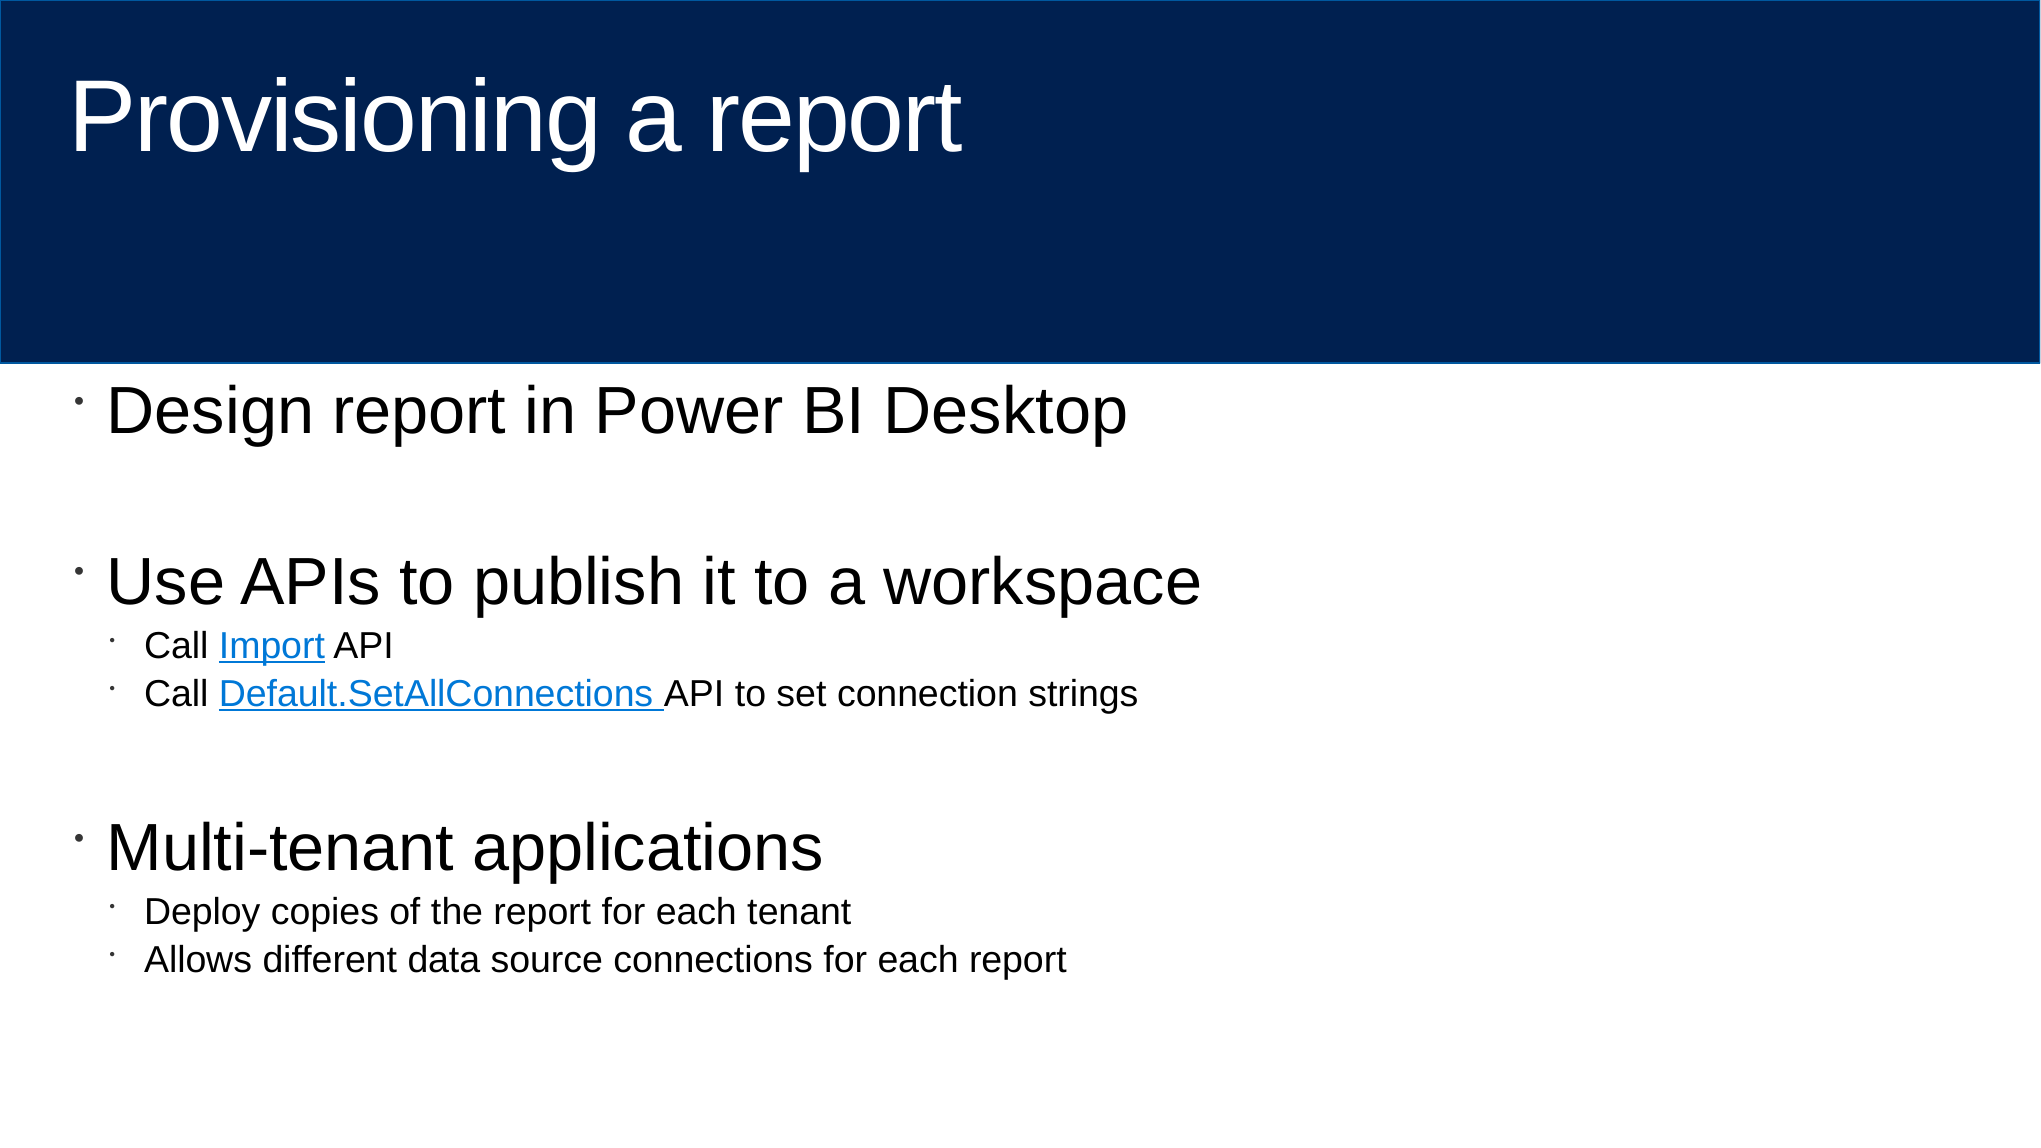

# Provisioning a report
Design report in Power BI Desktop

Use APIs to publish it to a workspace
Call Import API
Call Default.SetAllConnections API to set connection strings

Multi-tenant applications
Deploy copies of the report for each tenant
Allows different data source connections for each report